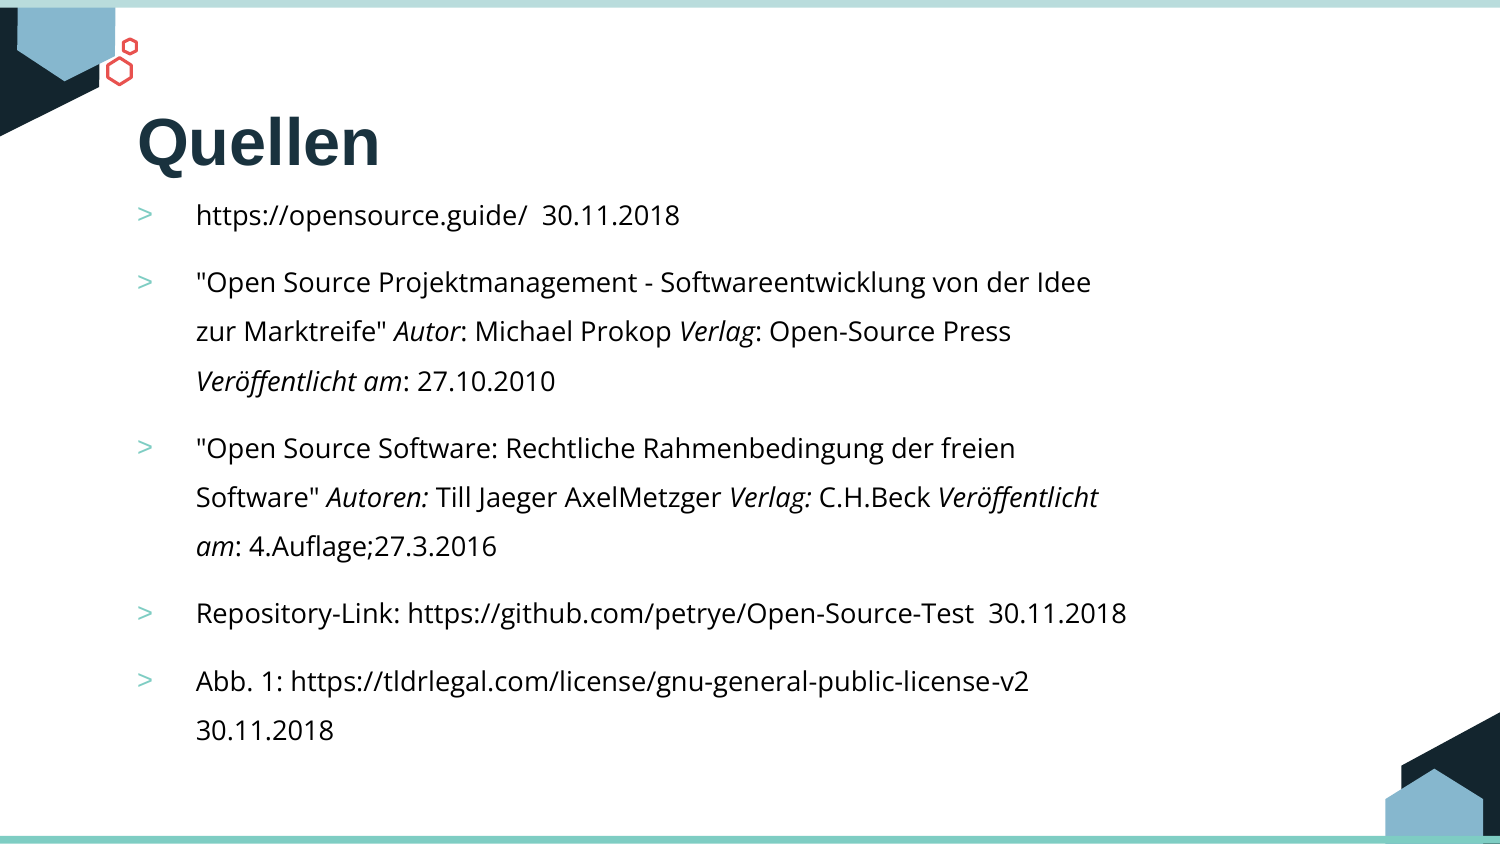

# Quellen
https://opensource.guide/  30.11.2018
"Open Source Projektmanagement - Softwareentwicklung von der Idee zur Marktreife" Autor: Michael Prokop Verlag: Open-Source Press Veröffentlicht am: 27.10.2010
"Open Source Software: Rechtliche Rahmenbedingung der freien Software" Autoren: Till Jaeger AxelMetzger Verlag: C.H.Beck Veröffentlicht am: 4.Auflage;27.3.2016
Repository-Link: https://github.com/petrye/Open-Source-Test  30.11.2018
Abb. 1: https://tldrlegal.com/license/gnu-general-public-license-v2 30.11.2018